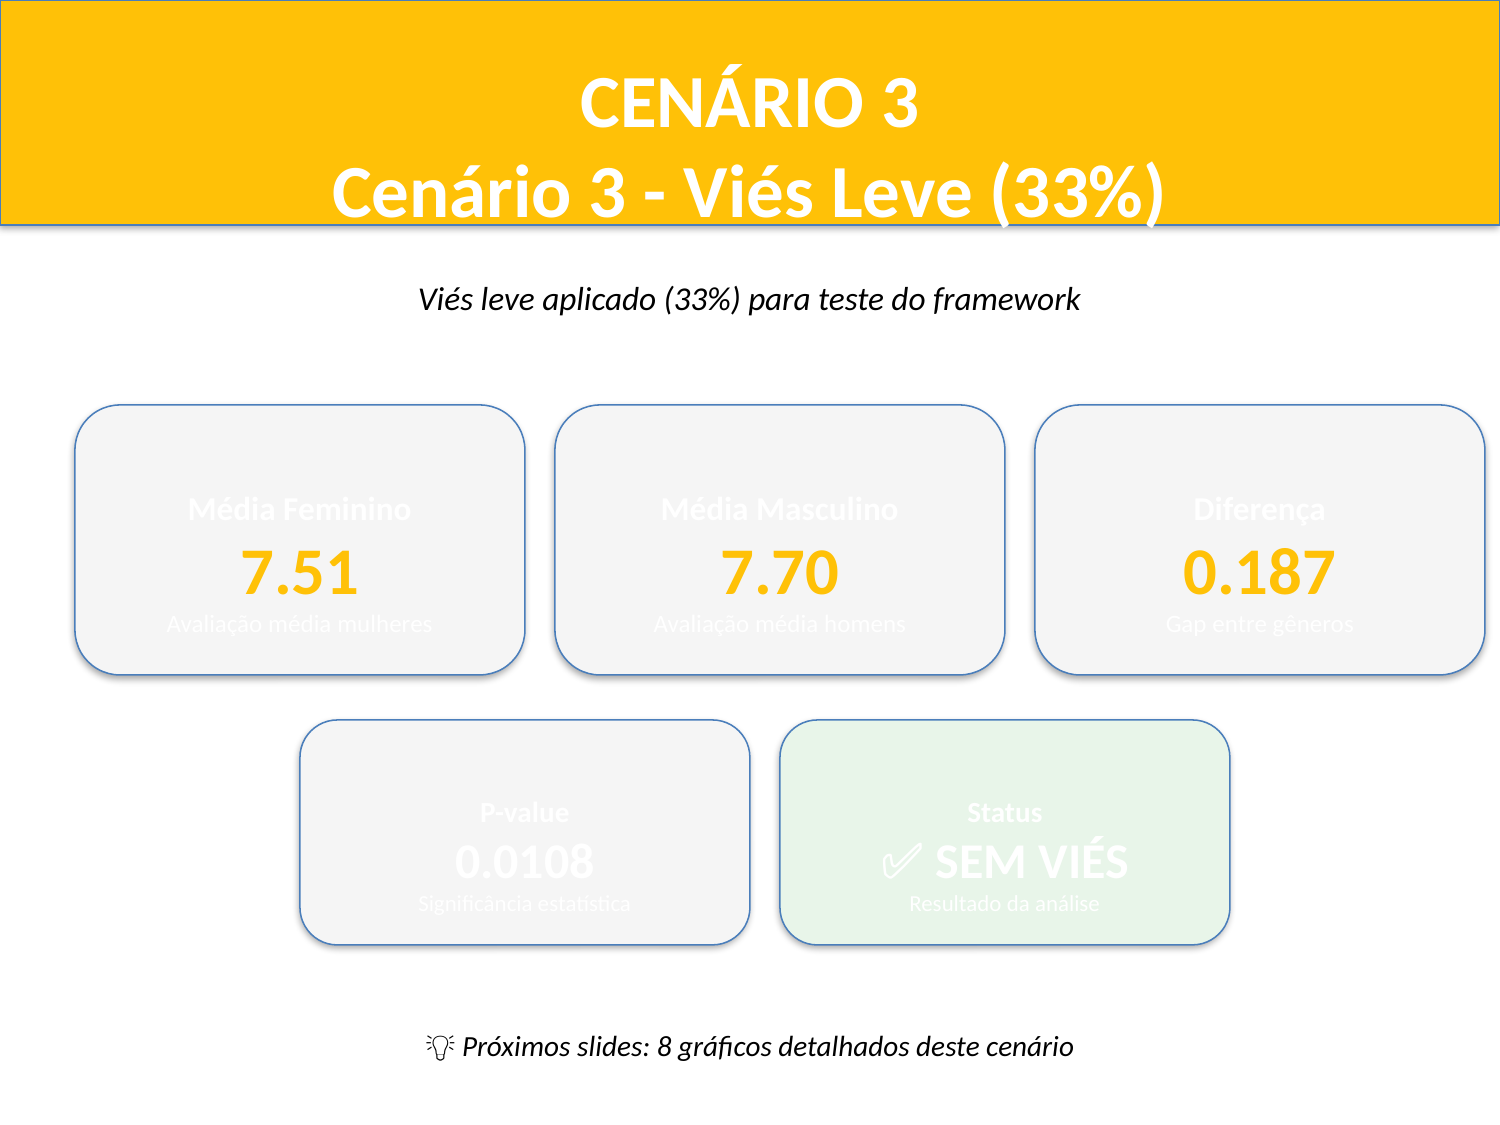

CENÁRIO 3
Cenário 3 - Viés Leve (33%)
Viés leve aplicado (33%) para teste do framework

Média Feminino
7.51
Avaliação média mulheres

Média Masculino
7.70
Avaliação média homens

Diferença
0.187
Gap entre gêneros

P-value
0.0108
Significância estatística

Status
✅ SEM VIÉS
Resultado da análise
💡 Próximos slides: 8 gráficos detalhados deste cenário